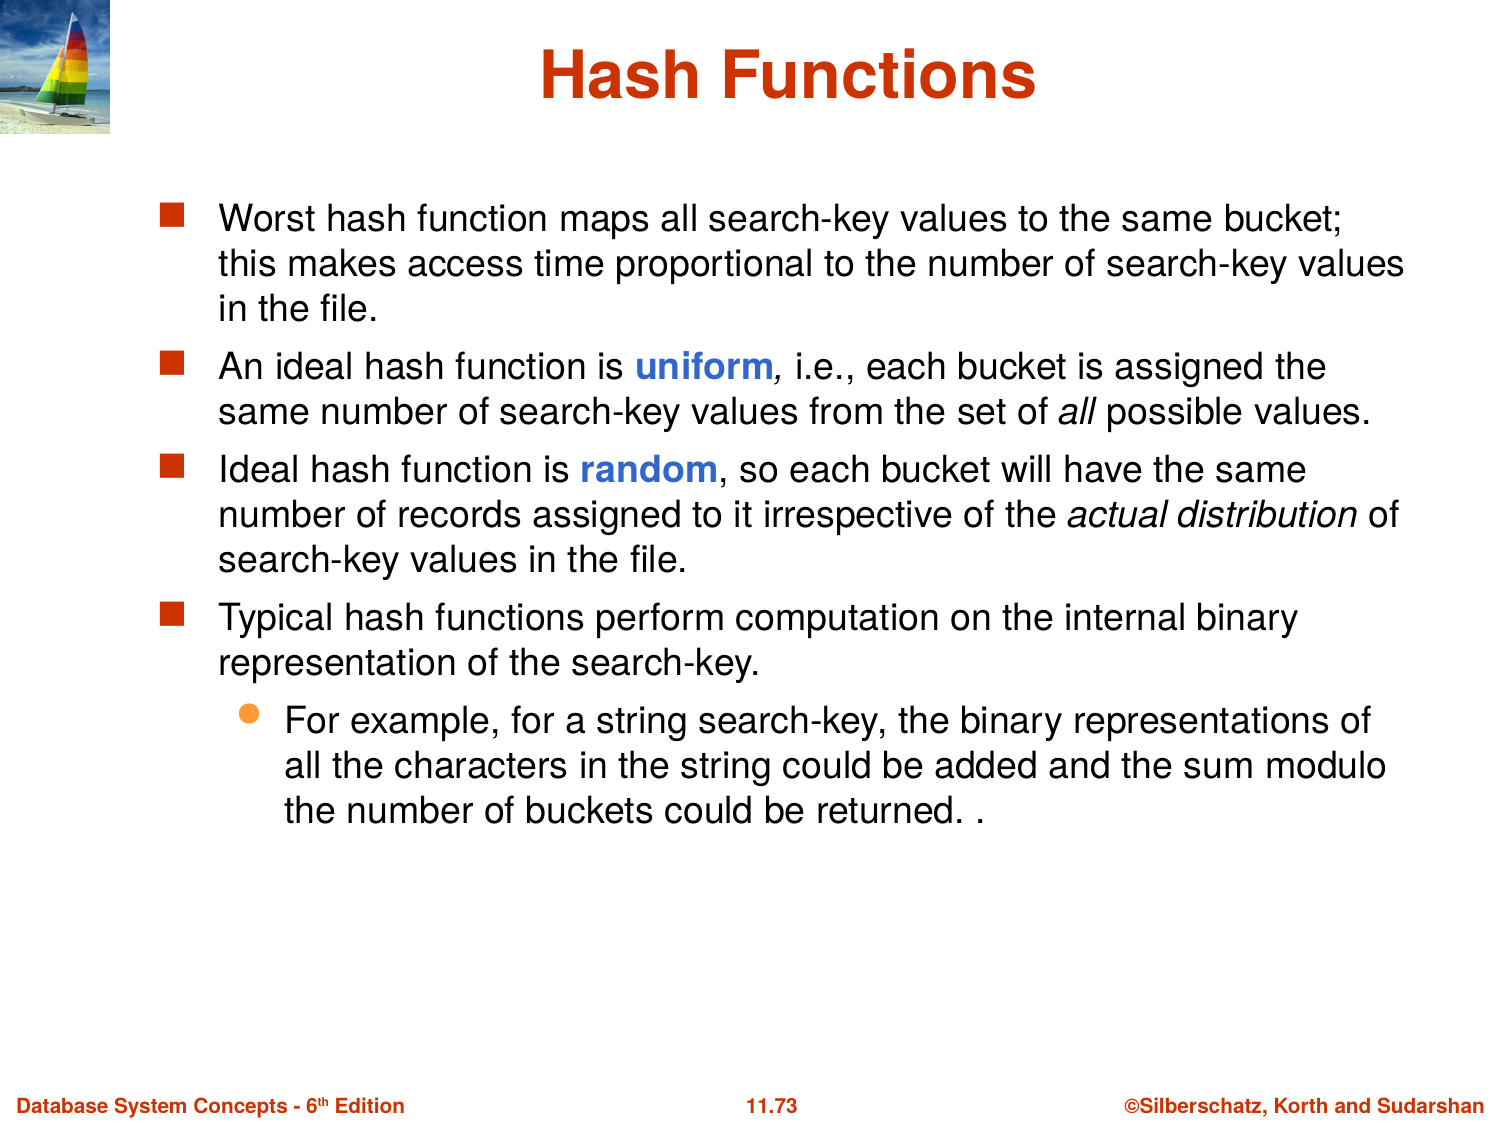

# Hash Functions
Worst hash function maps all search-key values to the same bucket; this makes access time proportional to the number of search-key values in the file.
An ideal hash function is uniform, i.e., each bucket is assigned the same number of search-key values from the set of all possible values.
Ideal hash function is random, so each bucket will have the same number of records assigned to it irrespective of the actual distribution of search-key values in the file.
Typical hash functions perform computation on the internal binary representation of the search-key.
For example, for a string search-key, the binary representations of all the characters in the string could be added and the sum modulo the number of buckets could be returned. .